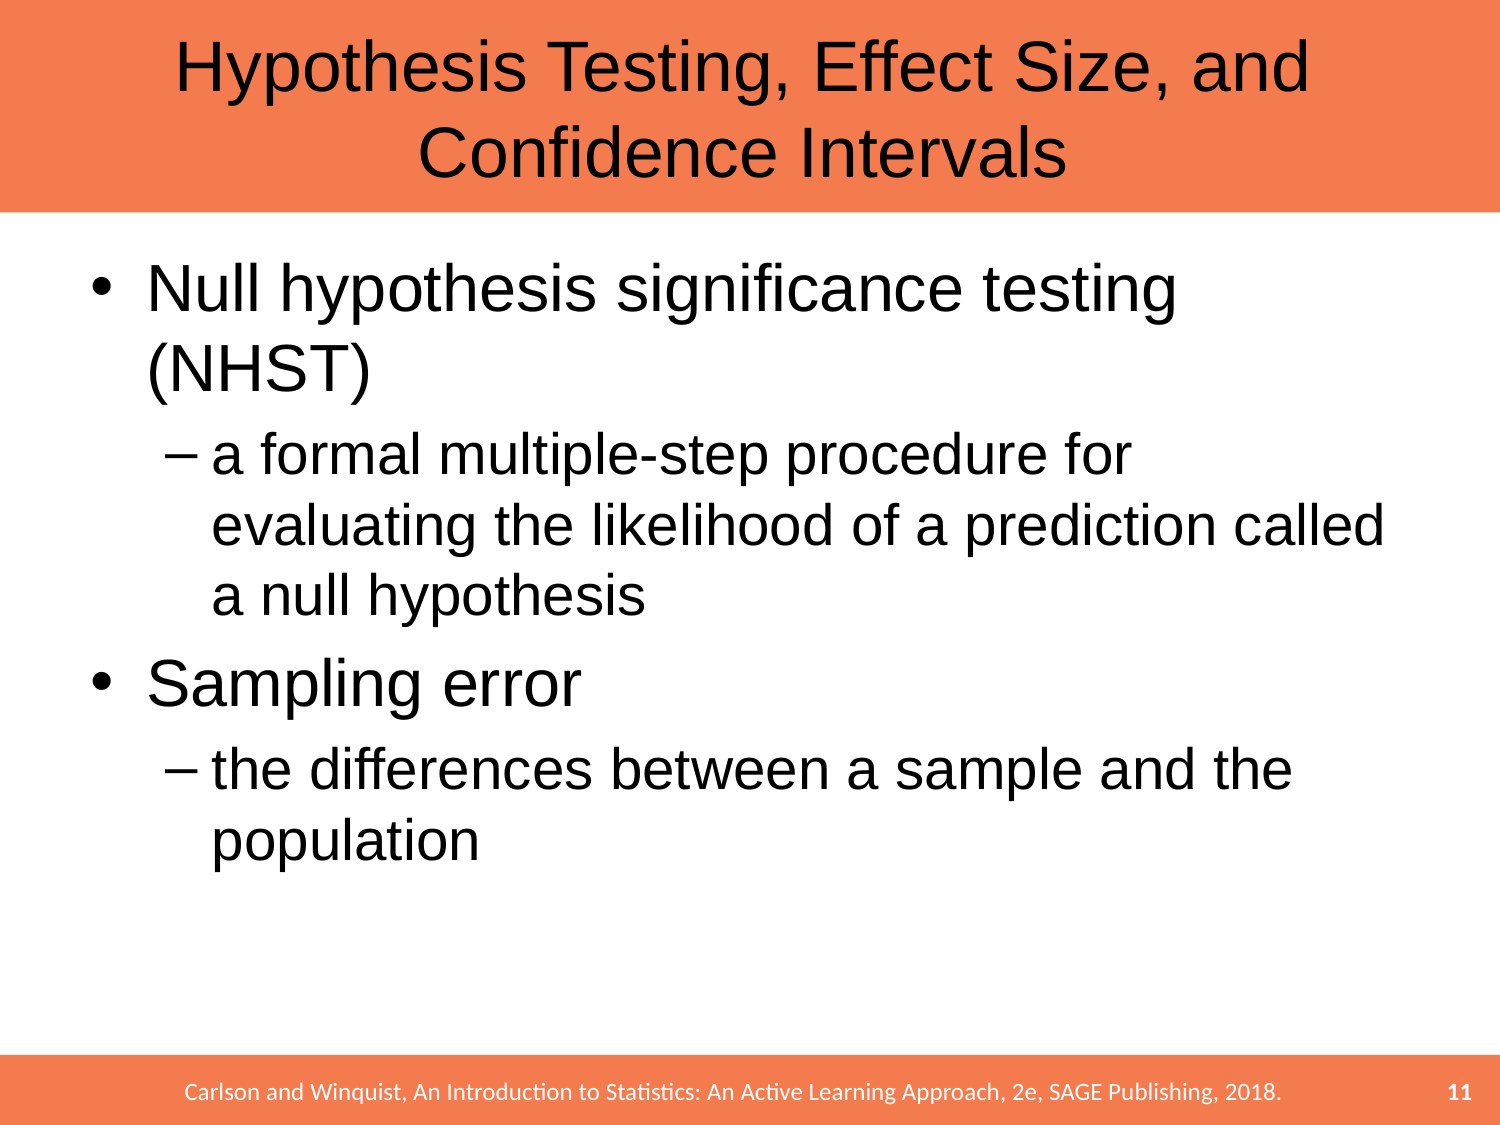

# Hypothesis Testing, Effect Size, and Confidence Intervals
Null hypothesis significance testing (NHST)
a formal multiple-step procedure for evaluating the likelihood of a prediction called a null hypothesis
Sampling error
the differences between a sample and the population
11
Carlson and Winquist, An Introduction to Statistics: An Active Learning Approach, 2e, SAGE Publishing, 2018.